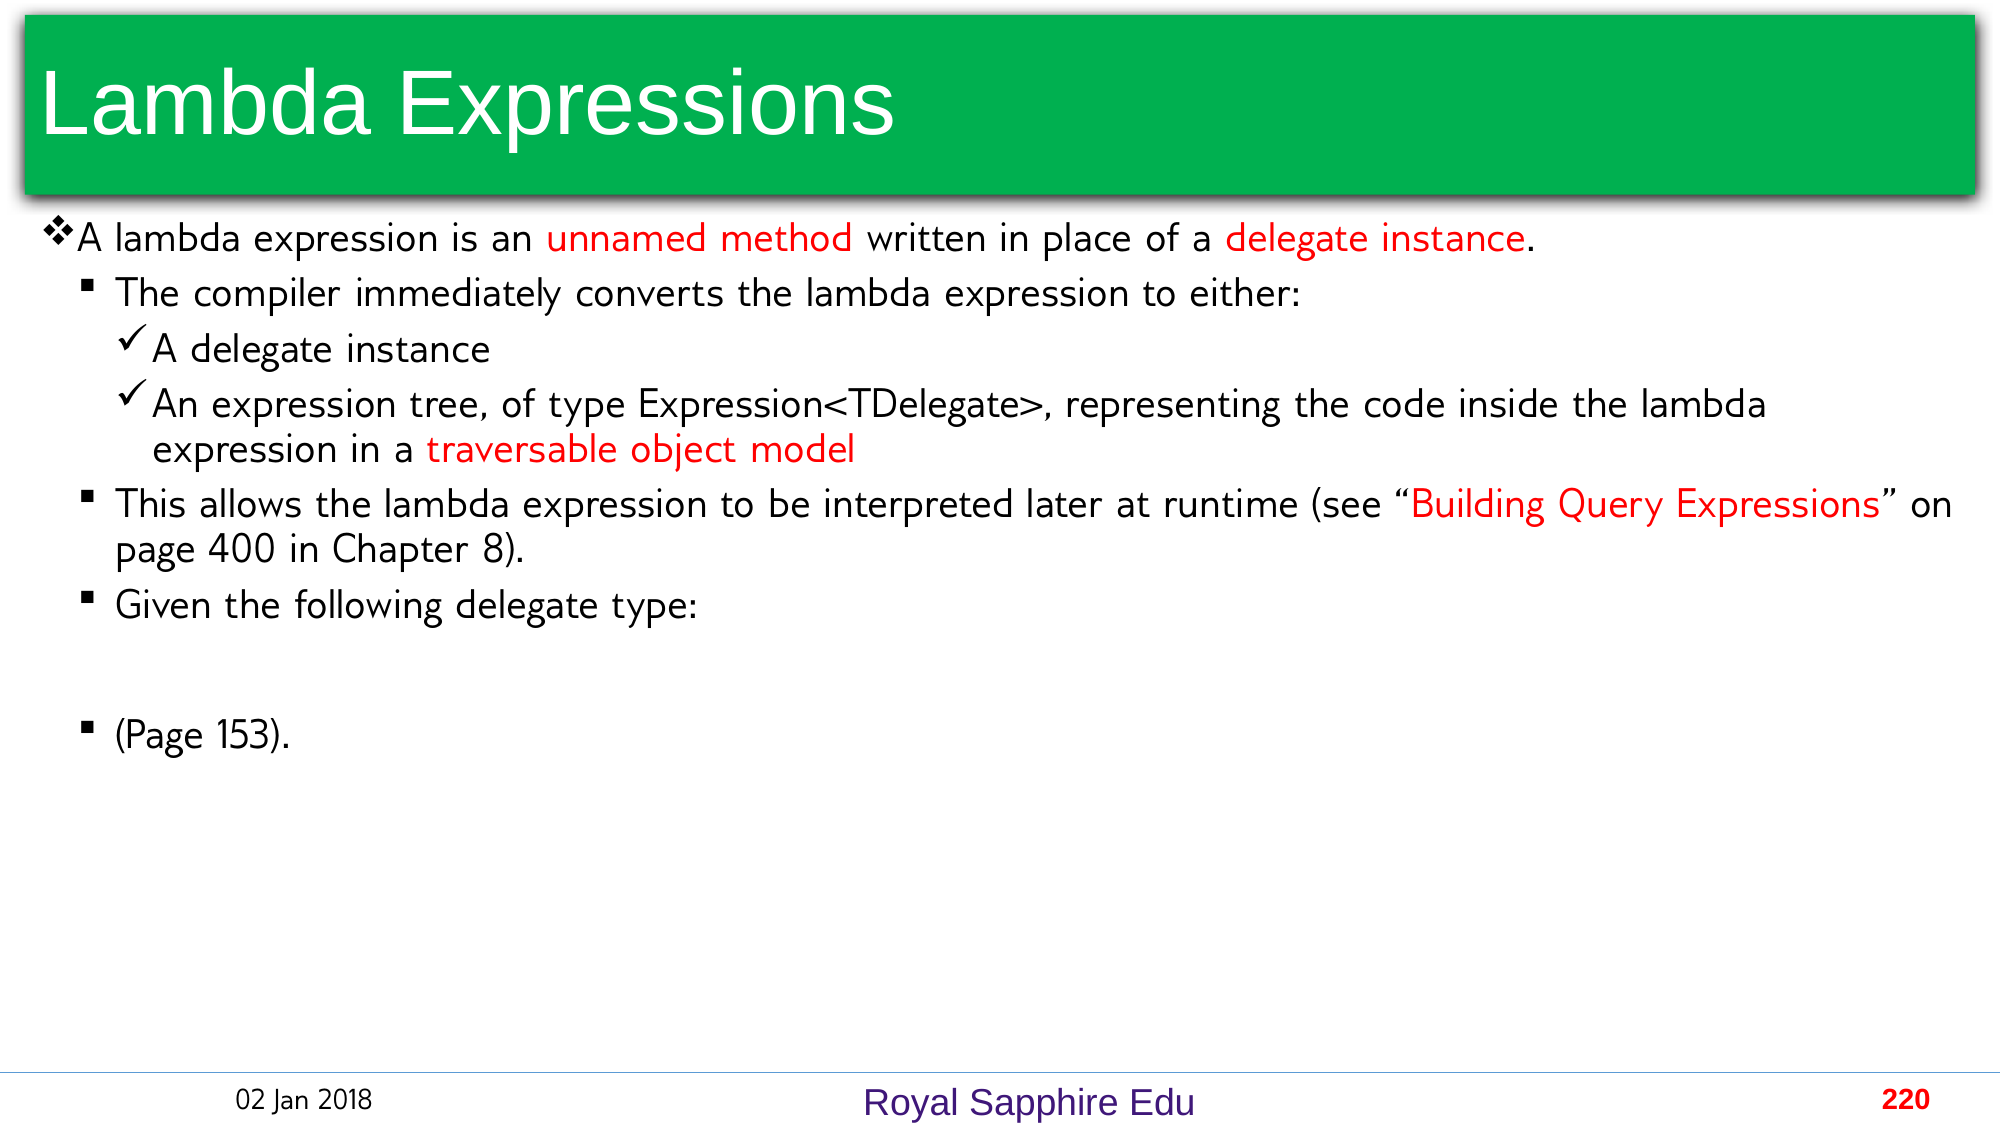

# Lambda Expressions
A lambda expression is an unnamed method written in place of a delegate instance.
The compiler immediately converts the lambda expression to either:
A delegate instance
An expression tree, of type Expression<TDelegate>, representing the code inside the lambda expression in a traversable object model
This allows the lambda expression to be interpreted later at runtime (see “Building Query Expressions” on page 400 in Chapter 8).
Given the following delegate type:

(Page 153).
02 Jan 2018
220